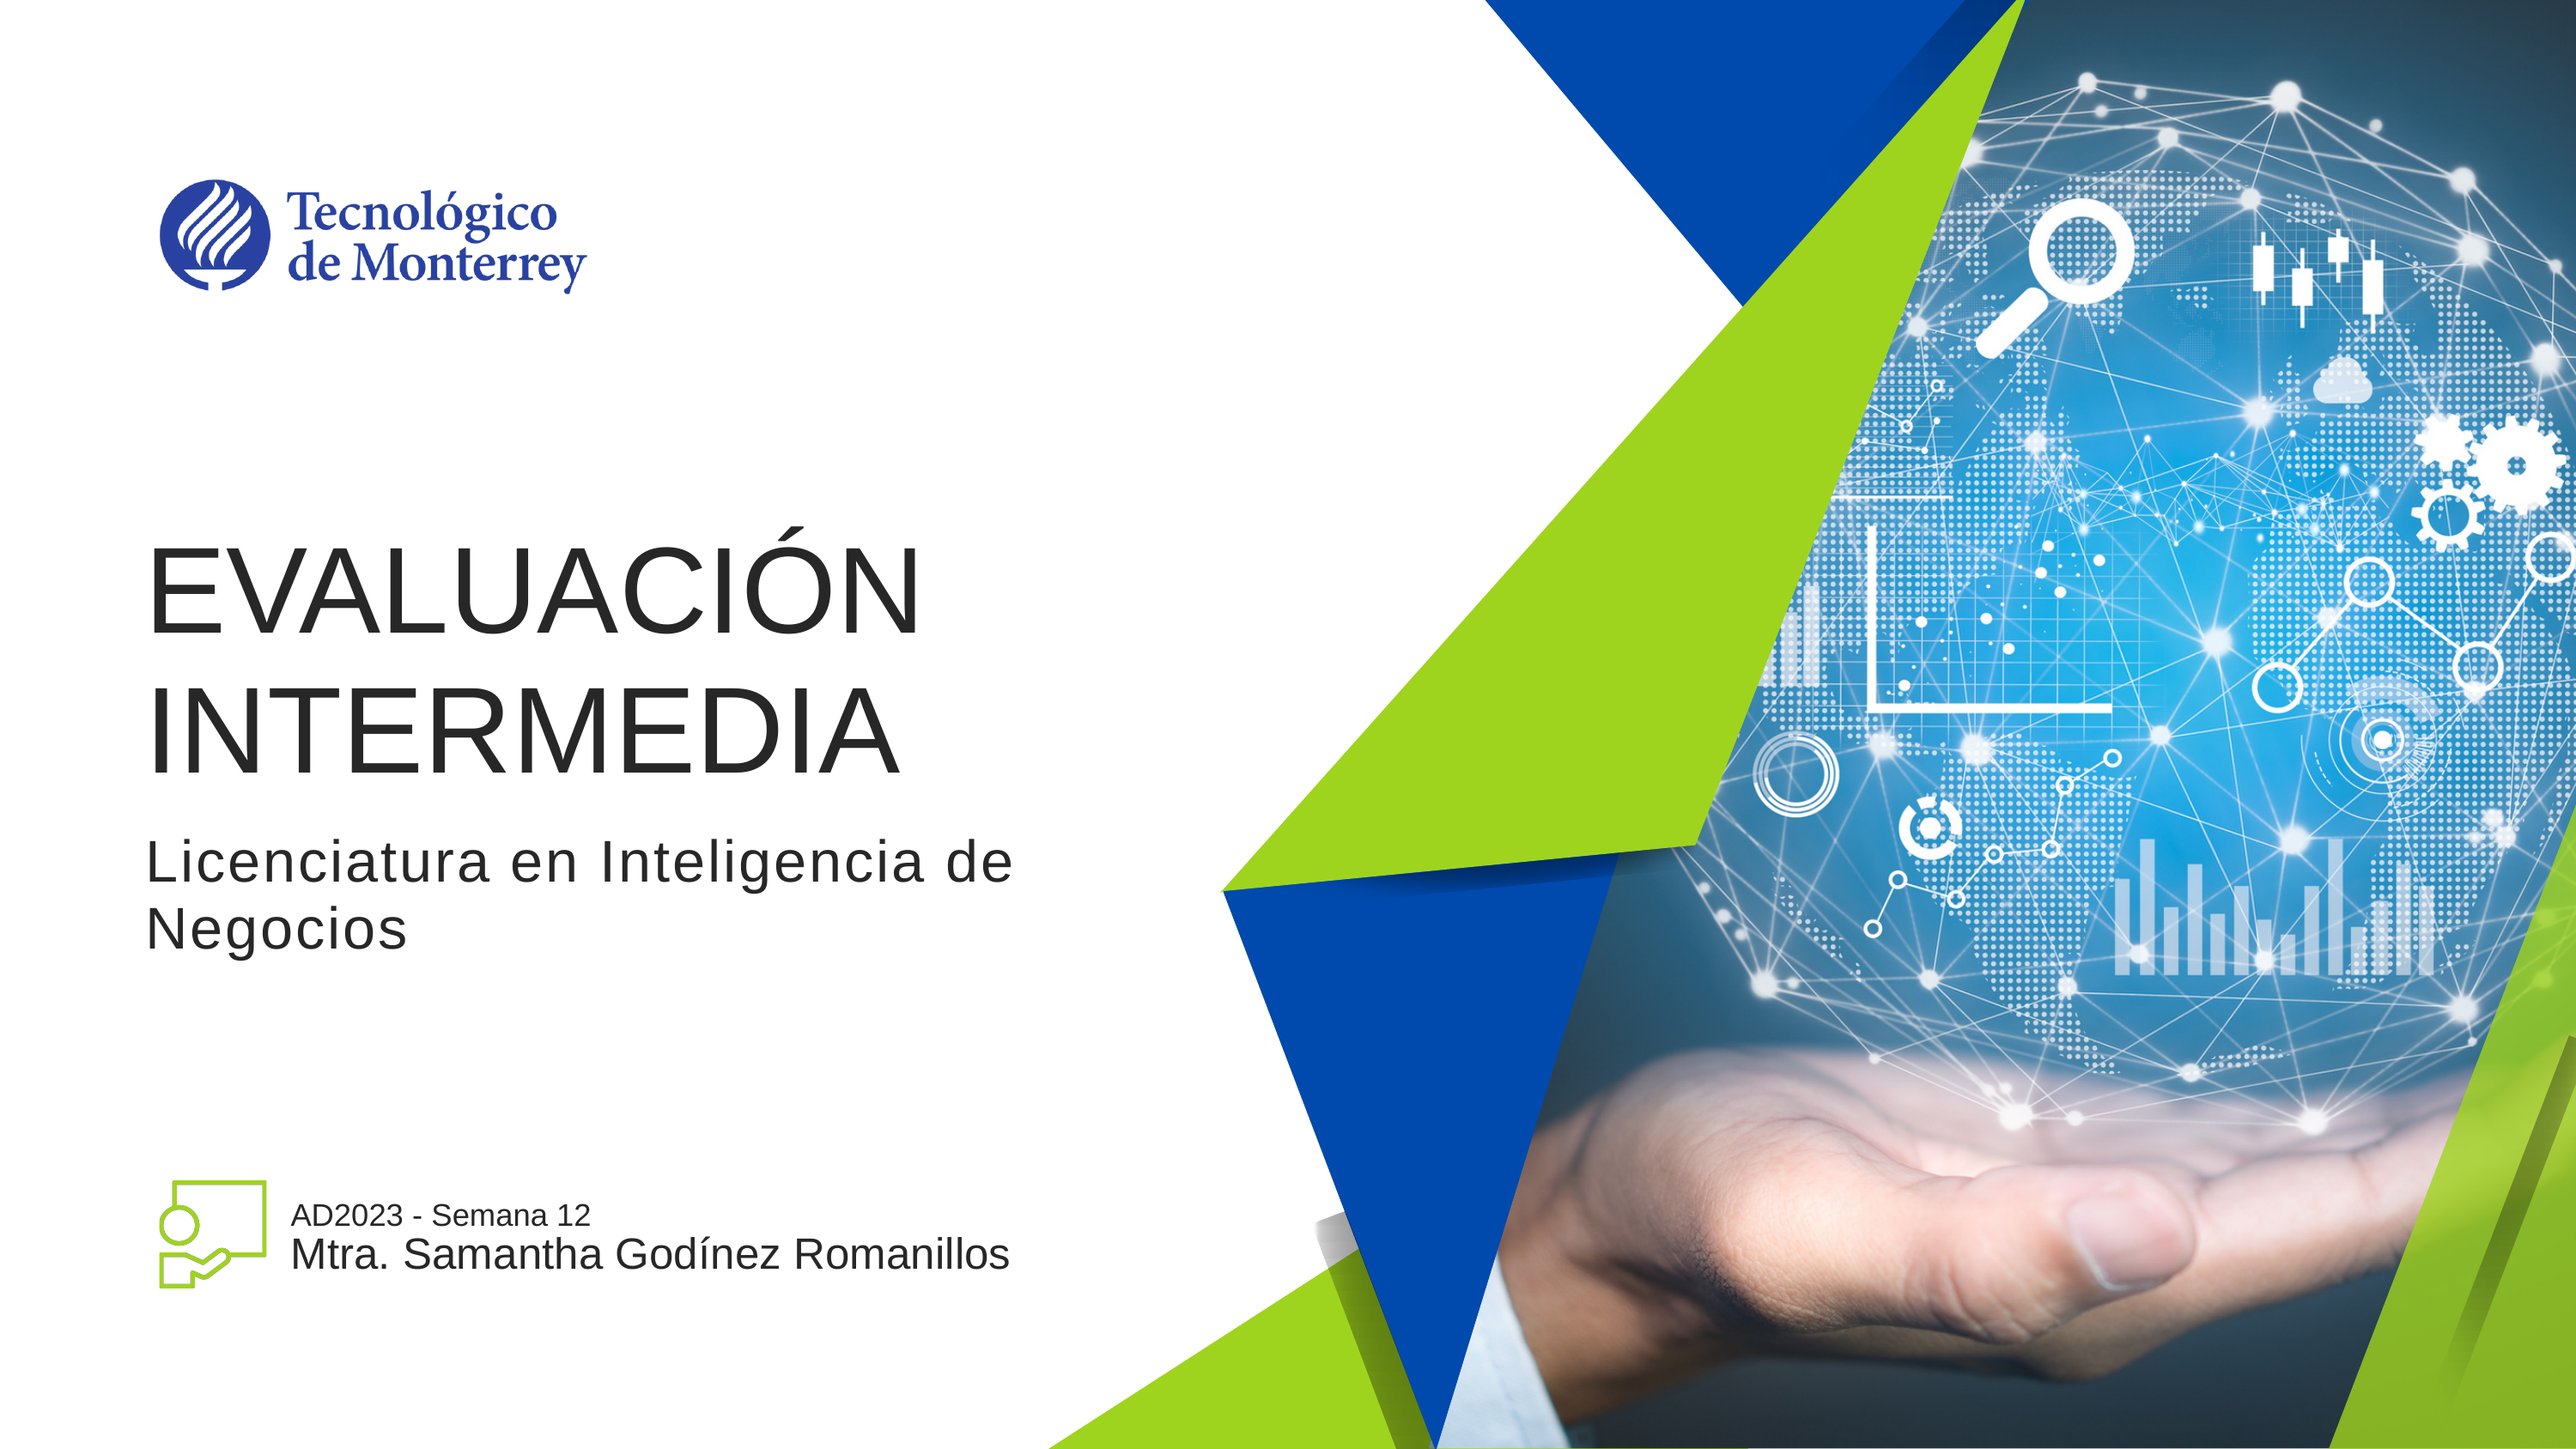

EVALUACIÓN INTERMEDIA

Licenciatura en Inteligencia de Negocios

AD2023 - Semana 12

Mtra. Samantha Godínez Romanillos